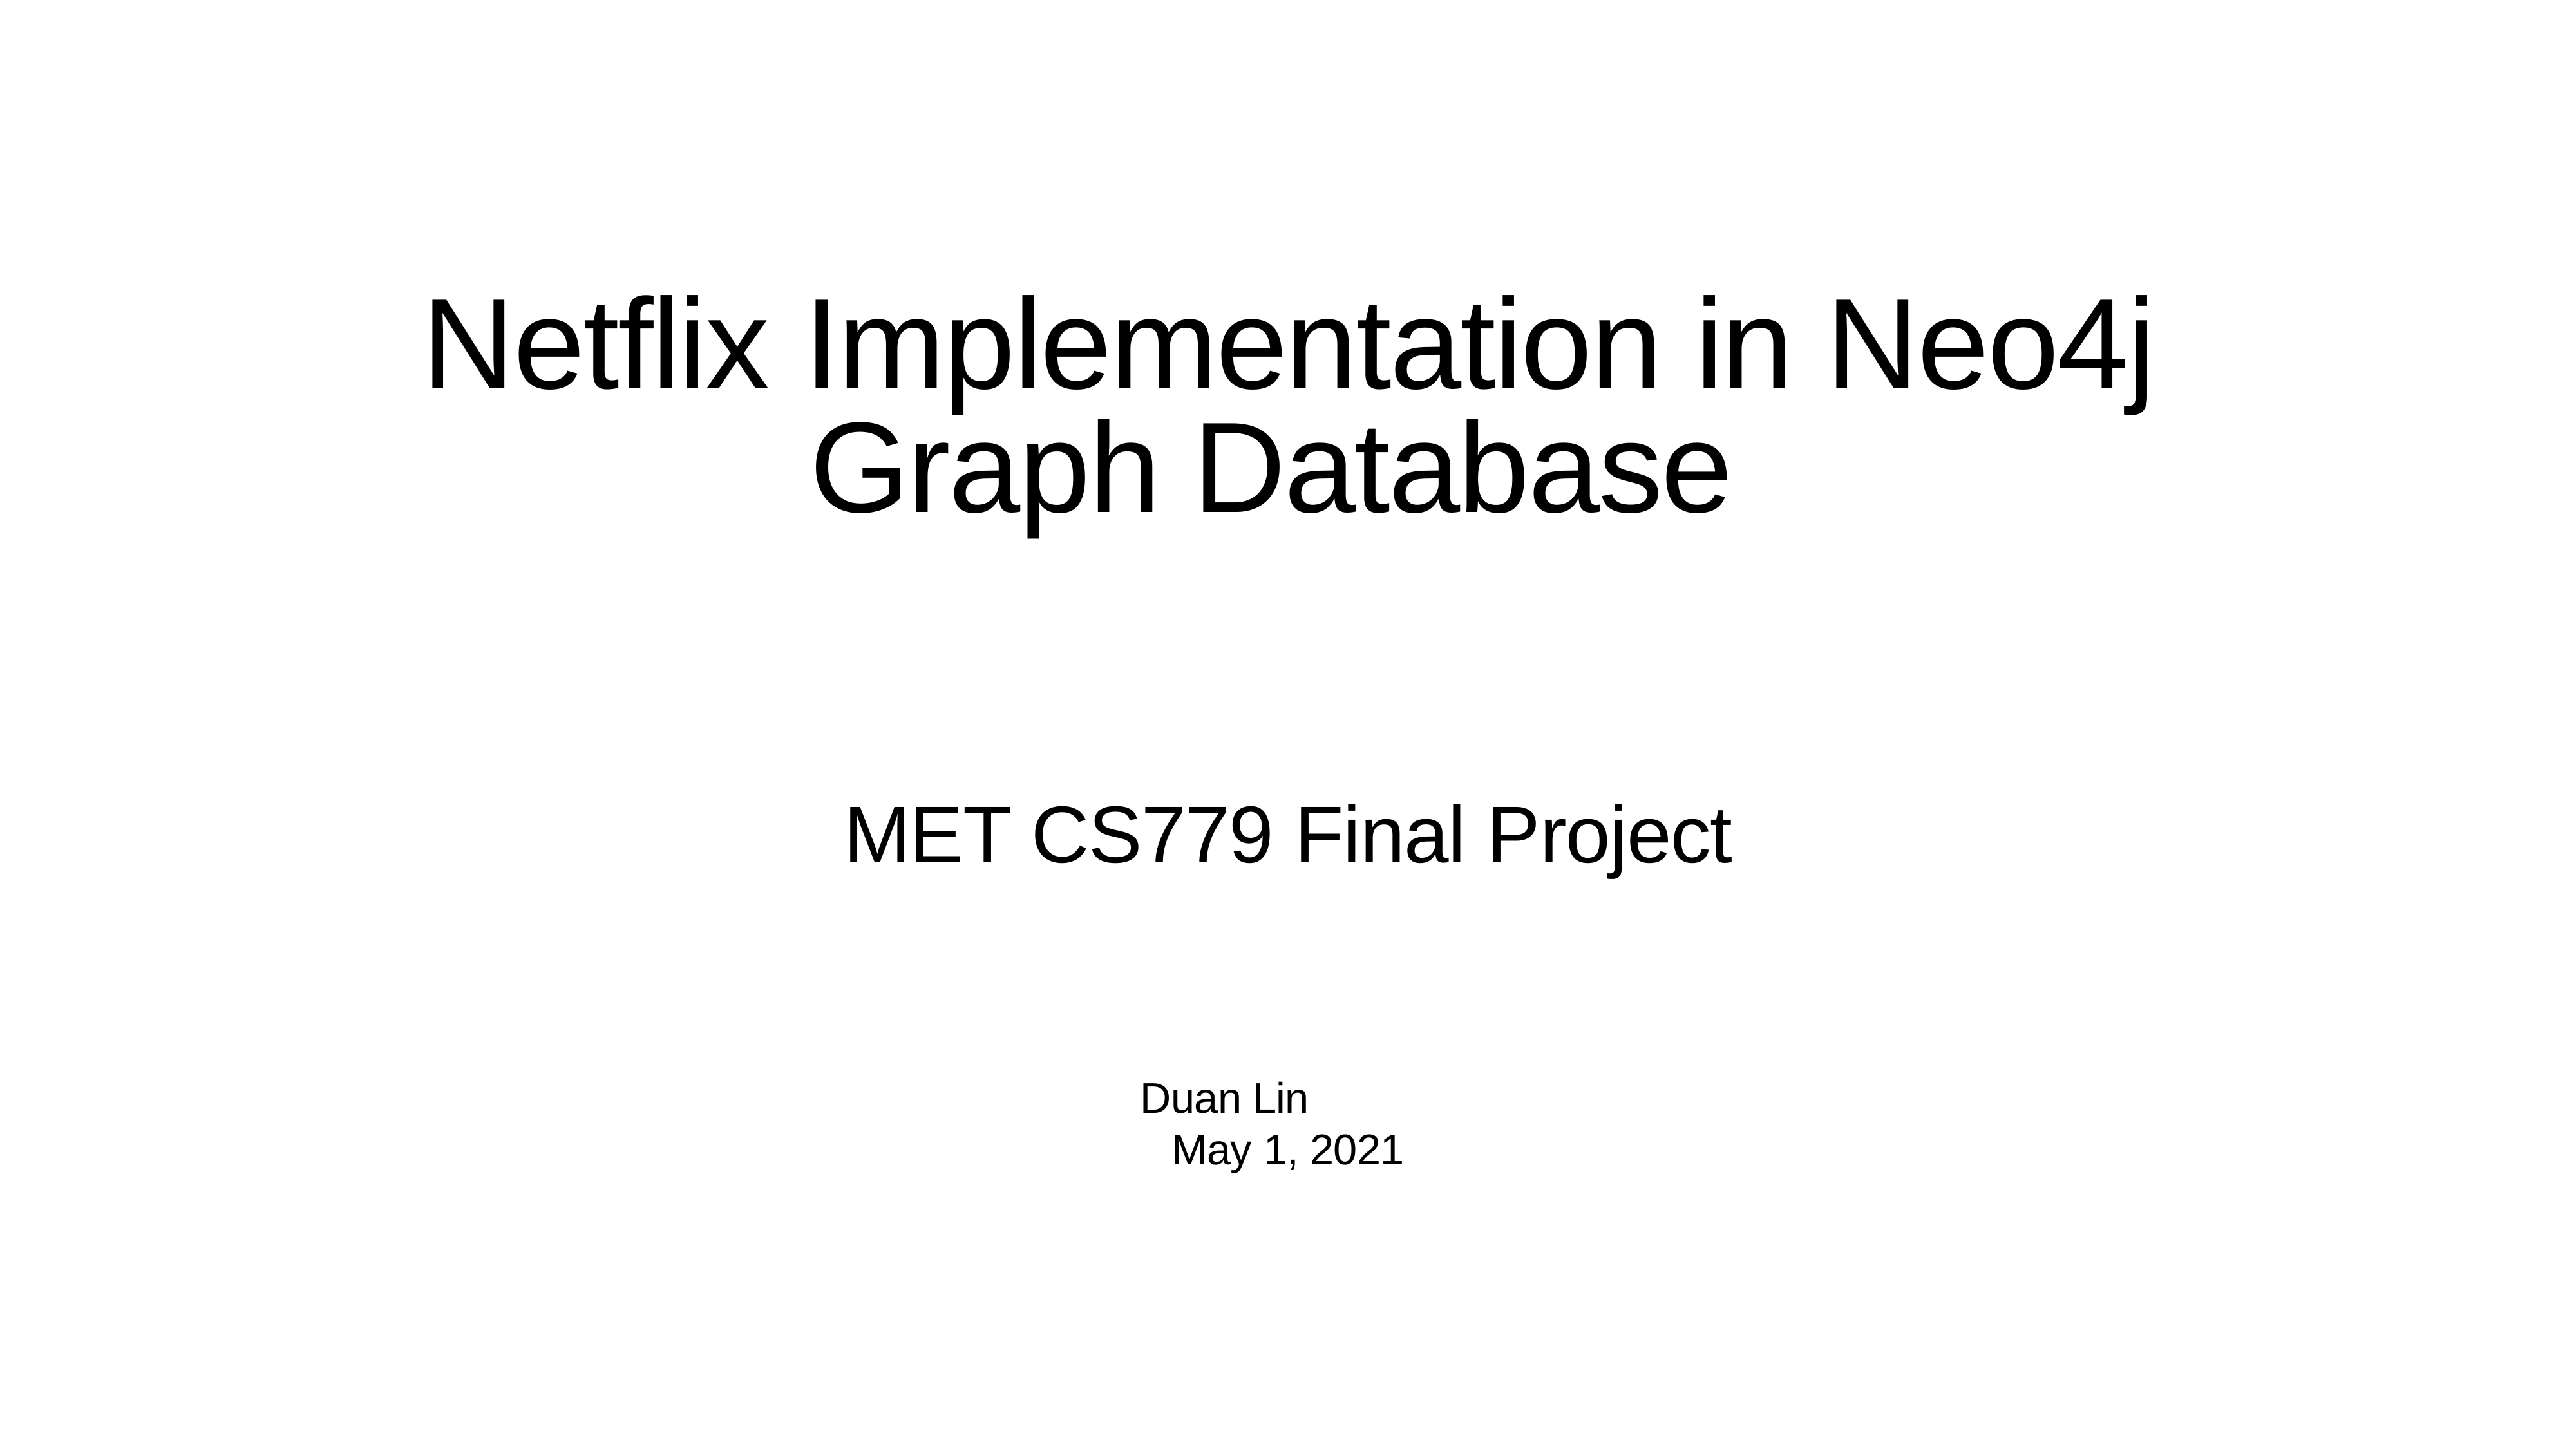

# Netflix Implementation in Neo4j Graph Database
MET CS779 Final Project
Duan Lin
May 1, 2021